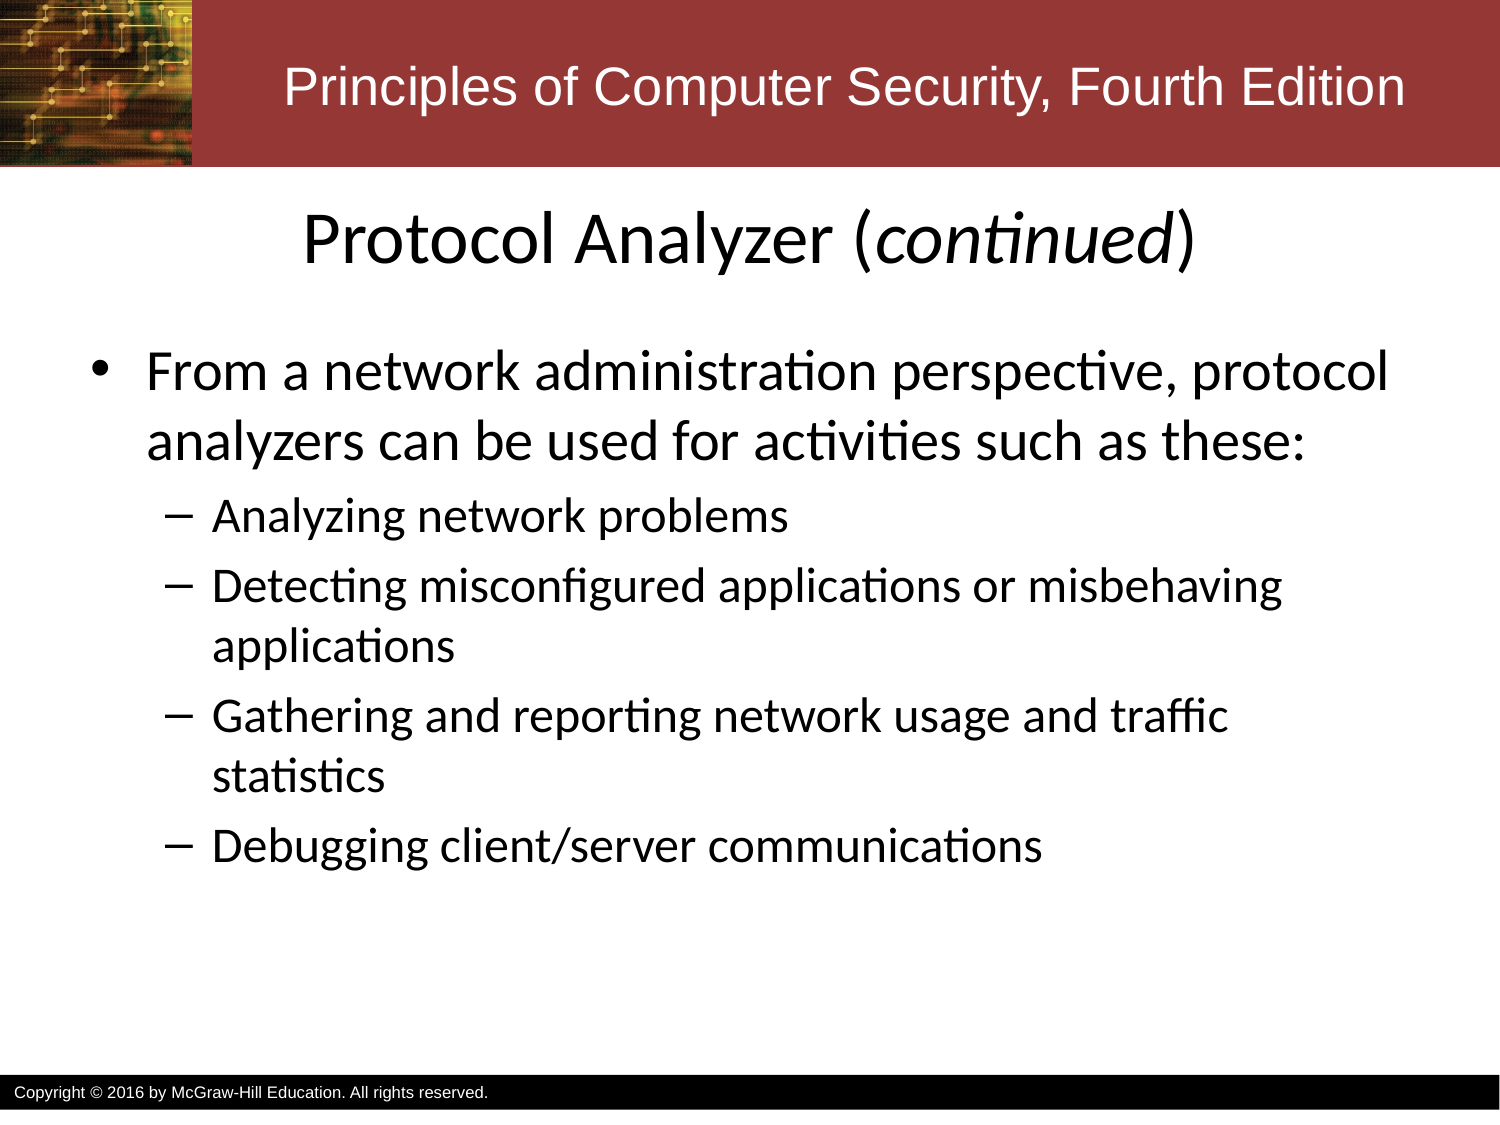

# Protocol Analyzer (continued)
From a network administration perspective, protocol analyzers can be used for activities such as these:
Analyzing network problems
Detecting misconfigured applications or misbehaving applications
Gathering and reporting network usage and traffic statistics
Debugging client/server communications